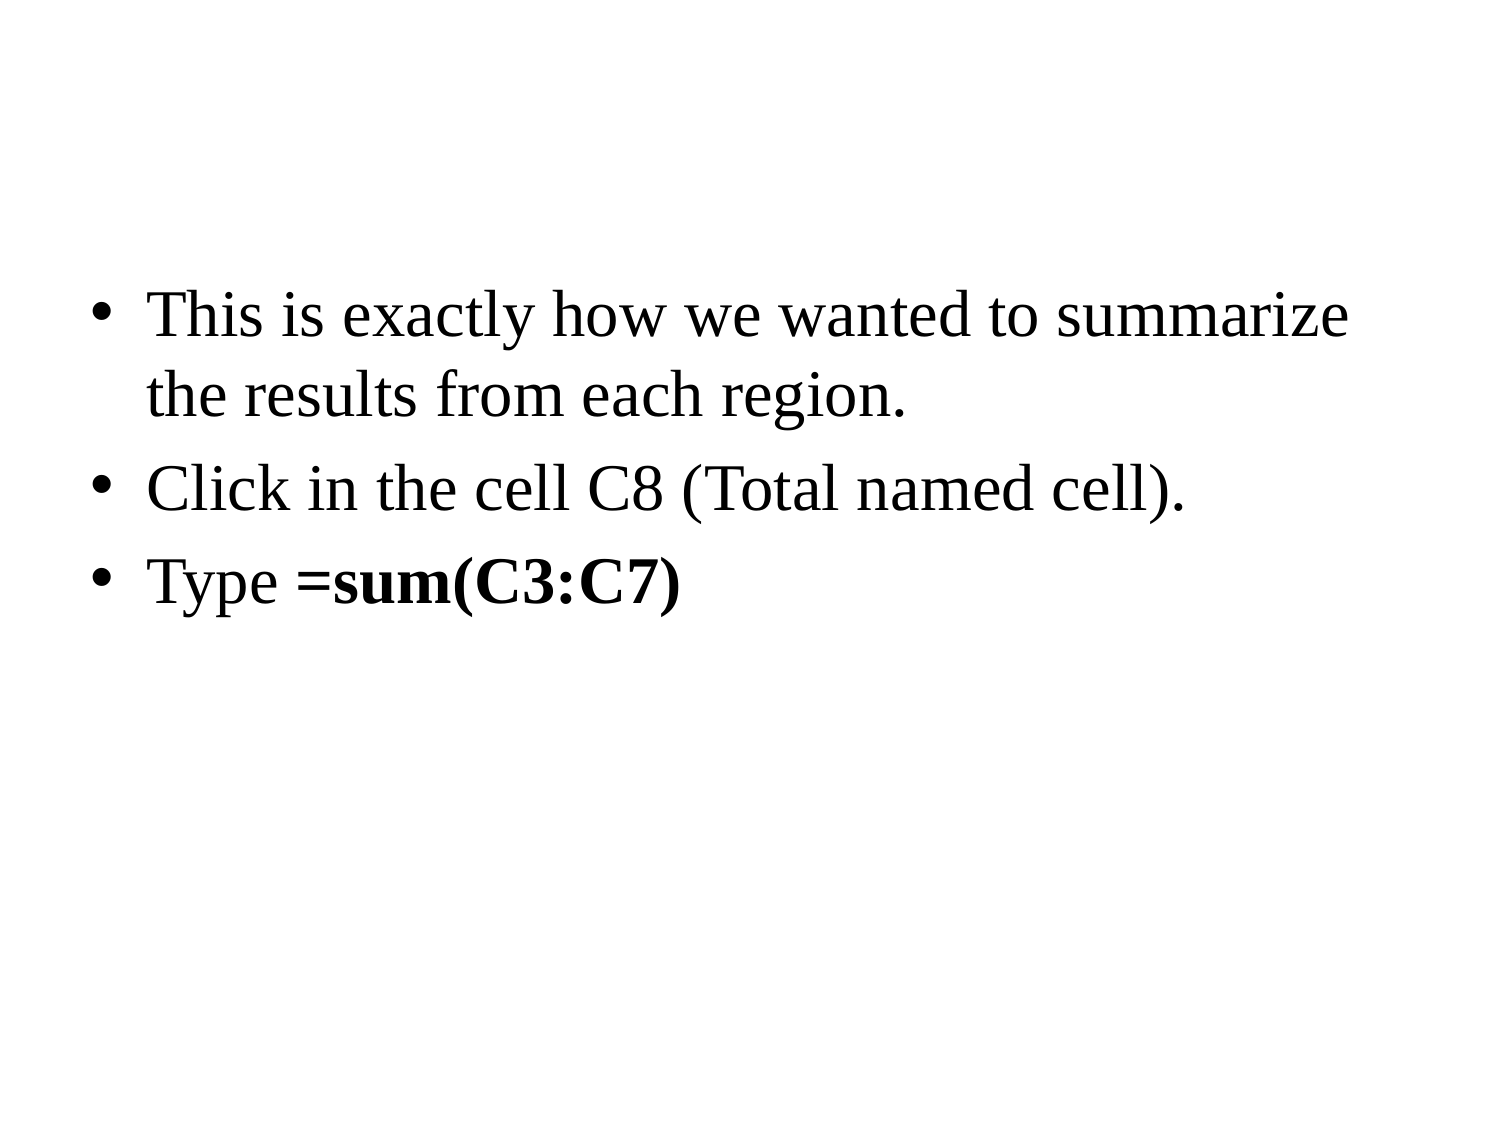

#
This is exactly how we wanted to summarize the results from each region.
Click in the cell C8 (Total named cell).
Type =sum(C3:C7)